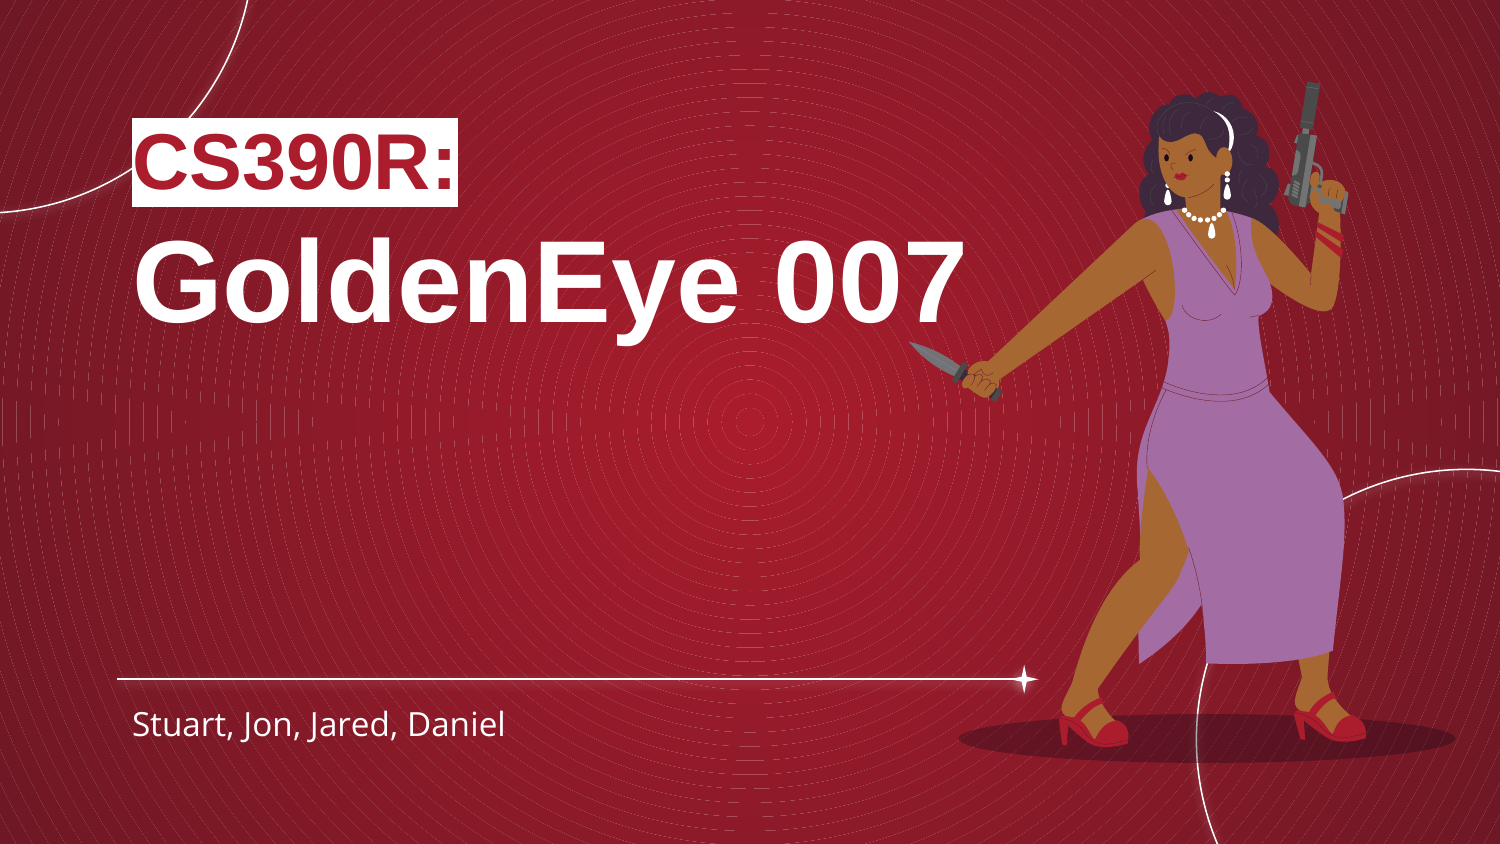

# CS390R:
GoldenEye 007

Stuart, Jon, Jared, Daniel